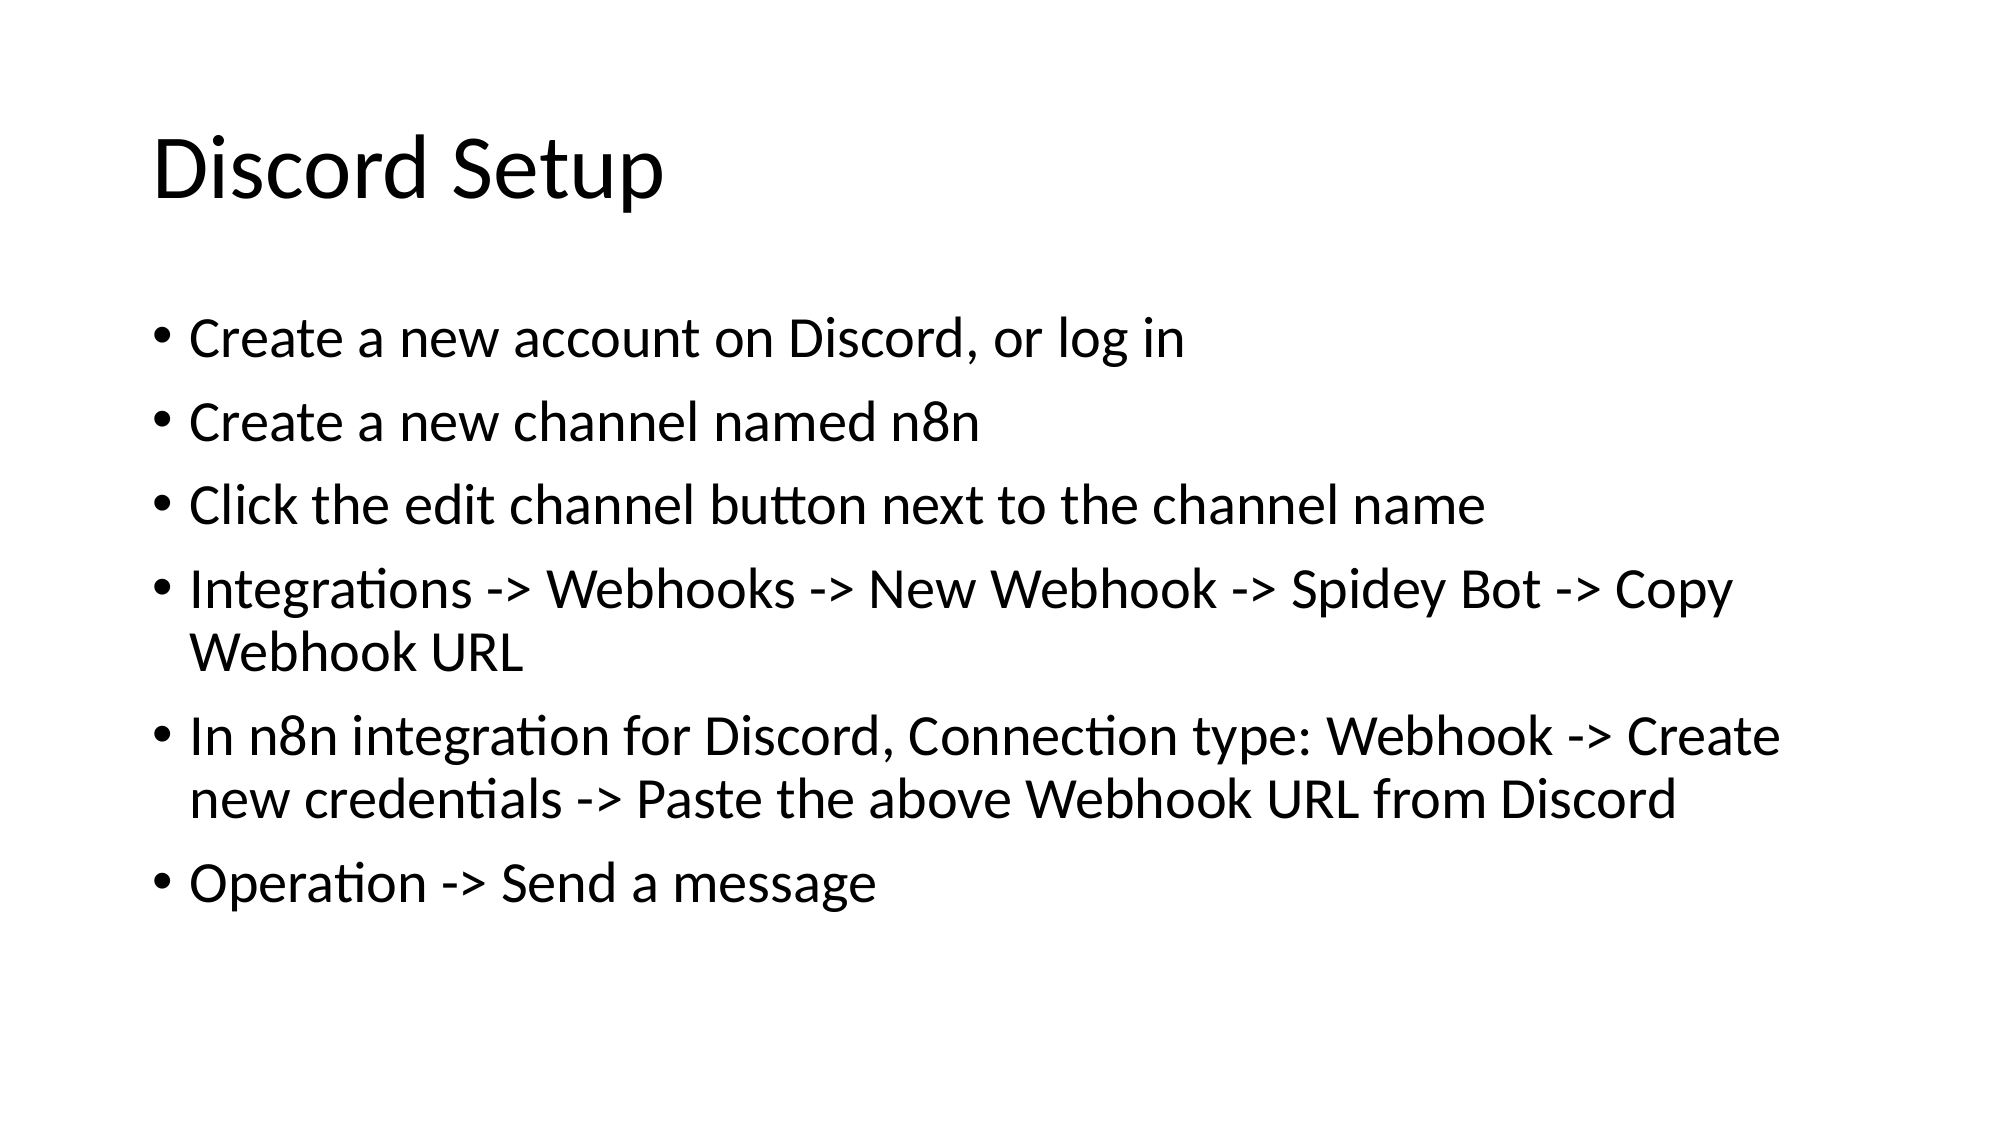

# Discord Setup
Create a new account on Discord, or log in
Create a new channel named n8n
Click the edit channel button next to the channel name
Integrations -> Webhooks -> New Webhook -> Spidey Bot -> Copy Webhook URL
In n8n integration for Discord, Connection type: Webhook -> Create new credentials -> Paste the above Webhook URL from Discord
Operation -> Send a message